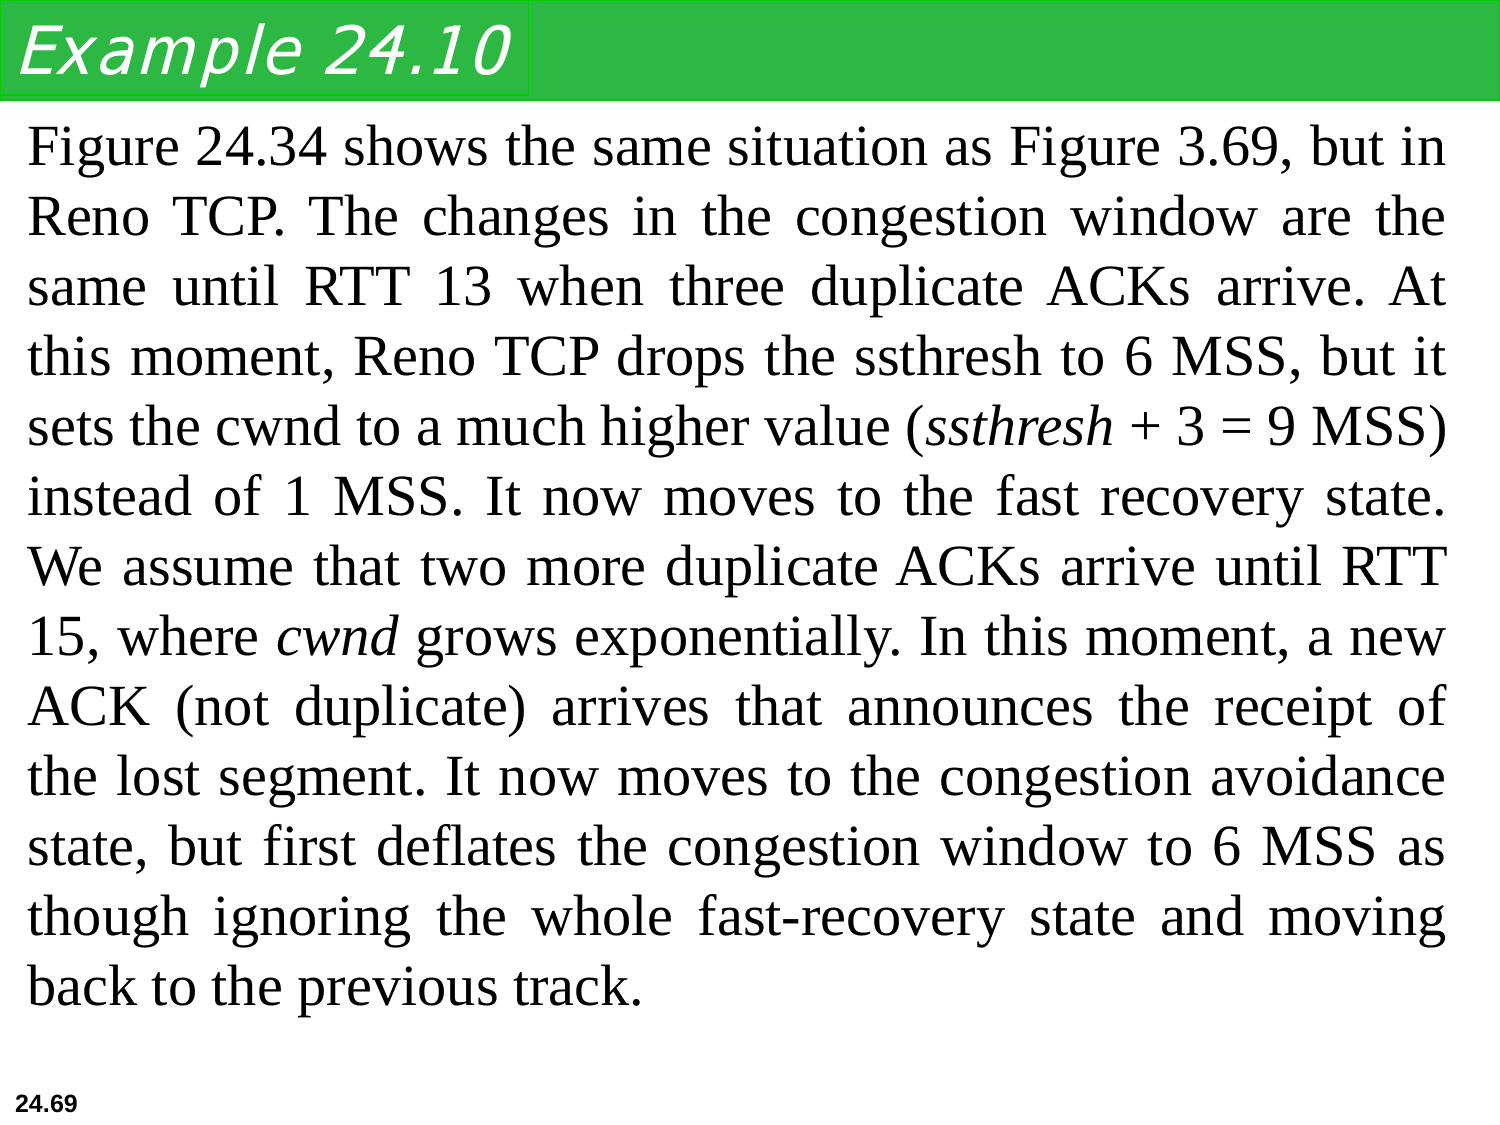

Example 24.10
Figure 24.34 shows the same situation as Figure 3.69, but in Reno TCP. The changes in the congestion window are the same until RTT 13 when three duplicate ACKs arrive. At this moment, Reno TCP drops the ssthresh to 6 MSS, but it sets the cwnd to a much higher value (ssthresh + 3 = 9 MSS) instead of 1 MSS. It now moves to the fast recovery state. We assume that two more duplicate ACKs arrive until RTT 15, where cwnd grows exponentially. In this moment, a new ACK (not duplicate) arrives that announces the receipt of the lost segment. It now moves to the congestion avoidance state, but first deflates the congestion window to 6 MSS as though ignoring the whole fast-recovery state and moving back to the previous track.
24.69